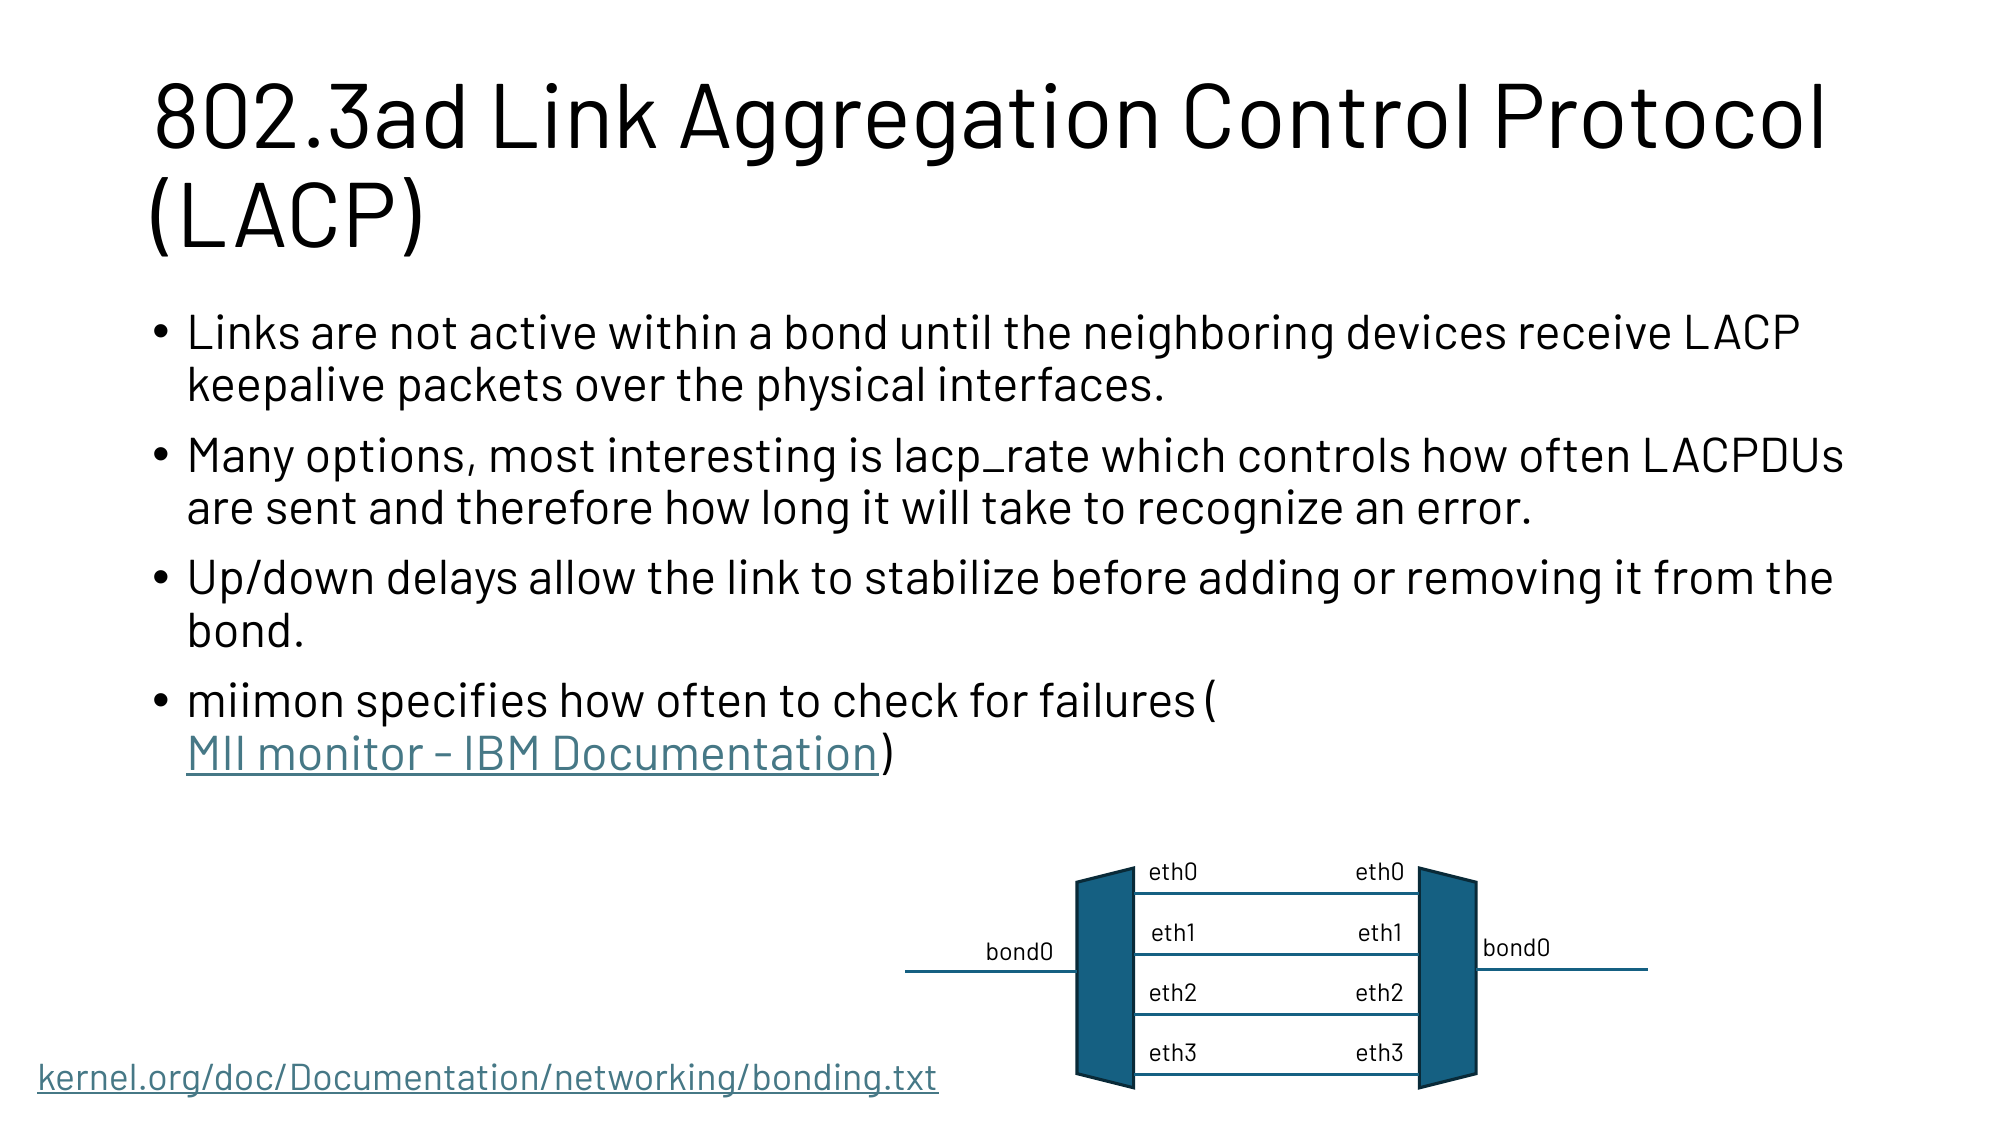

# 802.3ad Link Aggregation Control Protocol (LACP)
Links are not active within a bond until the neighboring devices receive LACP keepalive packets over the physical interfaces.
Many options, most interesting is lacp_rate which controls how often LACPDUs are sent and therefore how long it will take to recognize an error.
Up/down delays allow the link to stabilize before adding or removing it from the bond.
miimon specifies how often to check for failures (MII monitor - IBM Documentation)
eth0
eth0
eth1
eth1
bond0
bond0

eth2
eth2
eth3
eth3
kernel.org/doc/Documentation/networking/bonding.txt